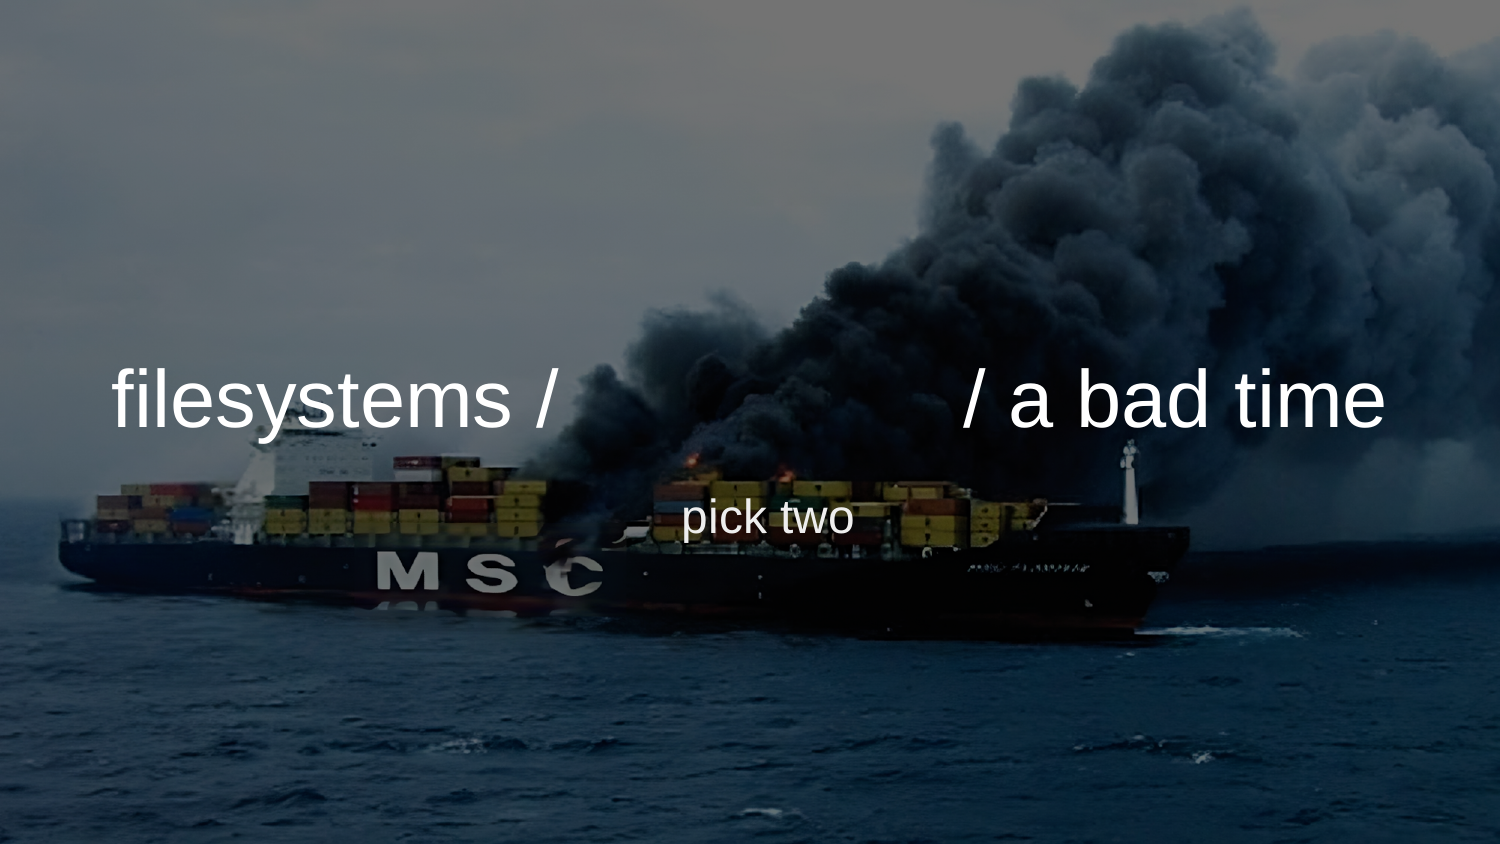

# filesystems /                  / a bad time
pick two